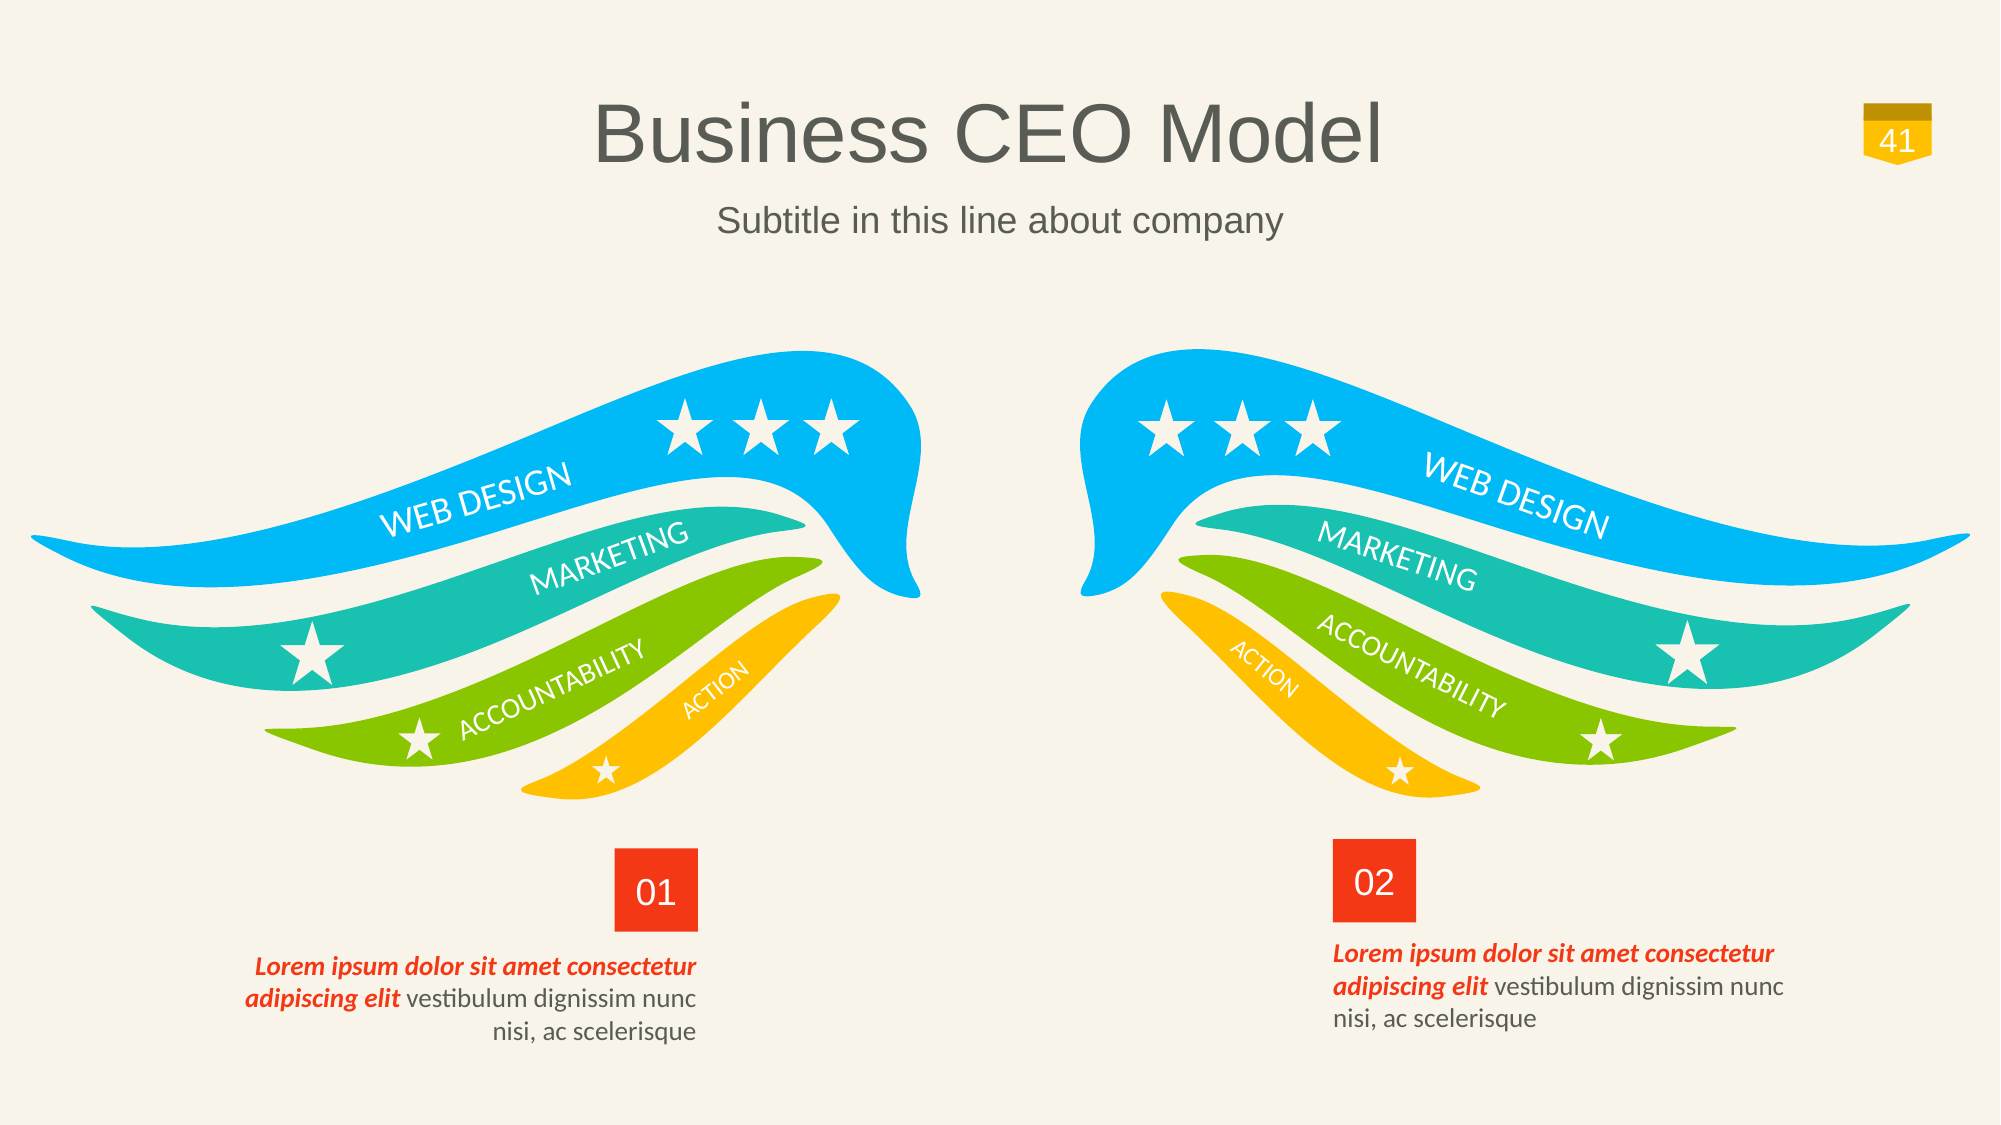

# Business CEO Model
41
Subtitle in this line about company

WEB DESIGN
WEB DESIGN

MARKETING
MARKETING

ACCOUNTABILITY
ACTION
ACCOUNTABILITY
ACTION
02
Lorem ipsum dolor sit amet consectetur adipiscing elit vestibulum dignissim nunc nisi, ac scelerisque
01
Lorem ipsum dolor sit amet consectetur adipiscing elit vestibulum dignissim nunc nisi, ac scelerisque